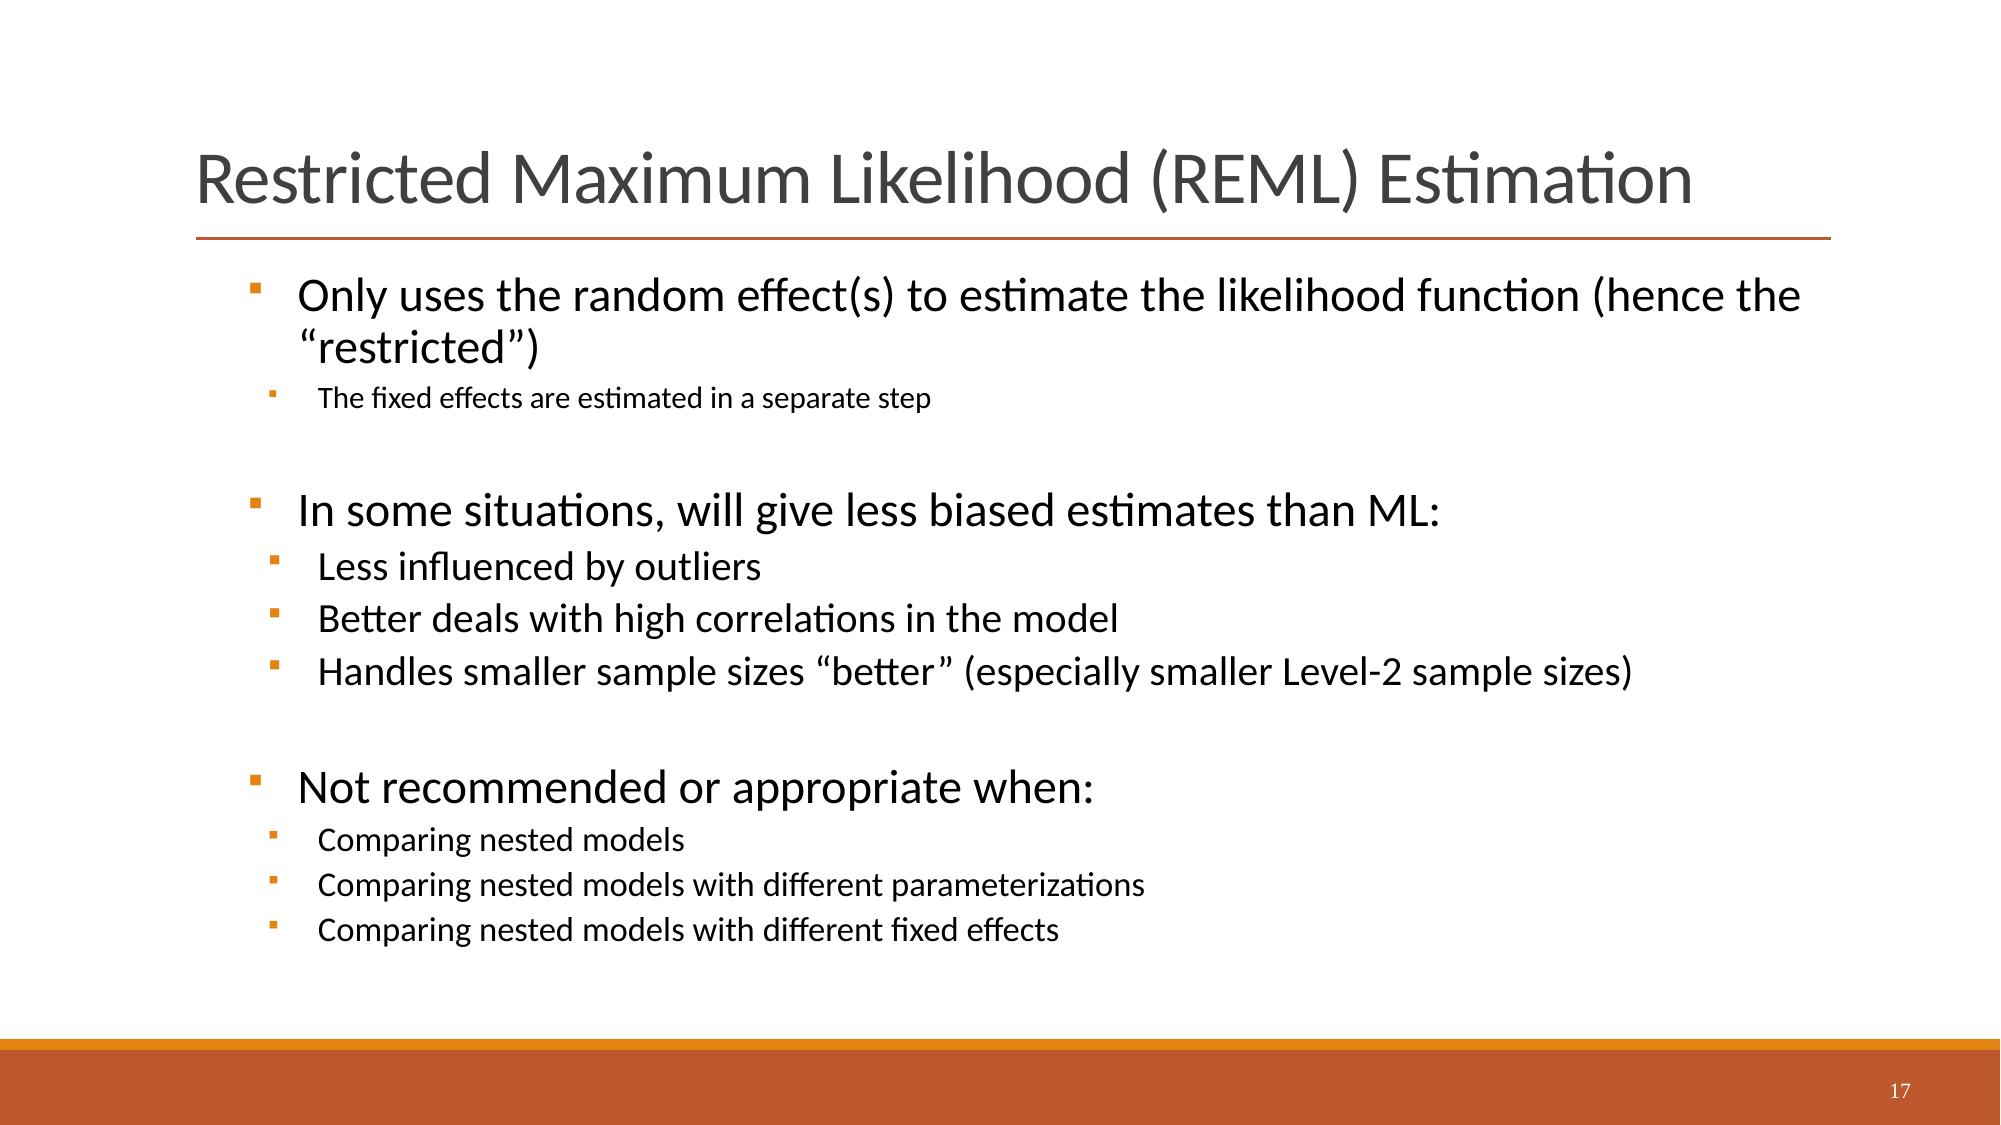

# Restricted Maximum Likelihood (REML) Estimation
Only uses the random effect(s) to estimate the likelihood function (hence the “restricted”)
The fixed effects are estimated in a separate step

In some situations, will give less biased estimates than ML:
Less influenced by outliers
Better deals with high correlations in the model
Handles smaller sample sizes “better” (especially smaller Level-2 sample sizes)

Not recommended or appropriate when:
Comparing nested models
Comparing nested models with different parameterizations
Comparing nested models with different fixed effects

17